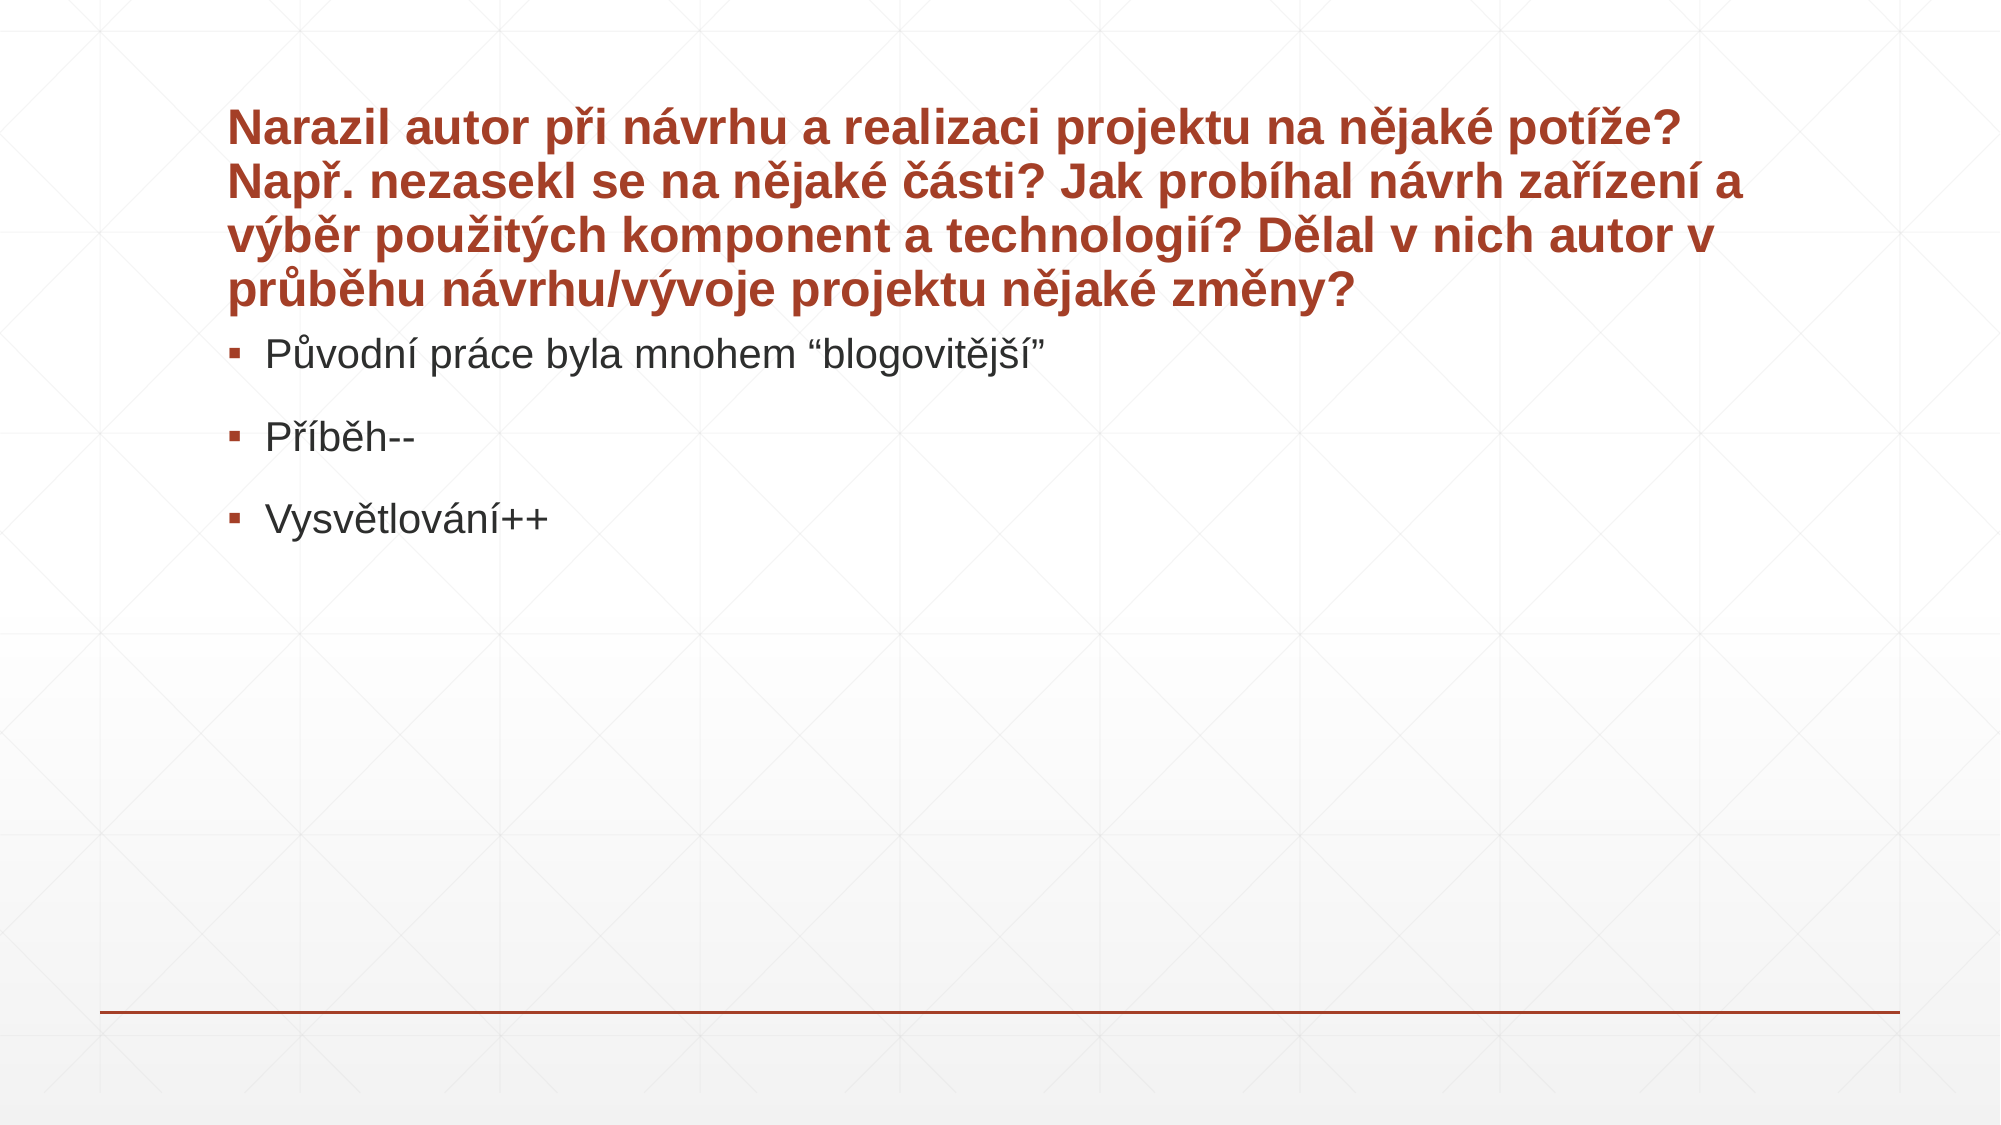

# Narazil autor při návrhu a realizaci projektu na nějaké potíže? Např. nezasekl se na nějaké části? Jak probíhal návrh zařízení a výběr použitých komponent a technologií? Dělal v nich autor v průběhu návrhu/vývoje projektu nějaké změny?
Původní práce byla mnohem “blogovitější”
Příběh--
Vysvětlování++